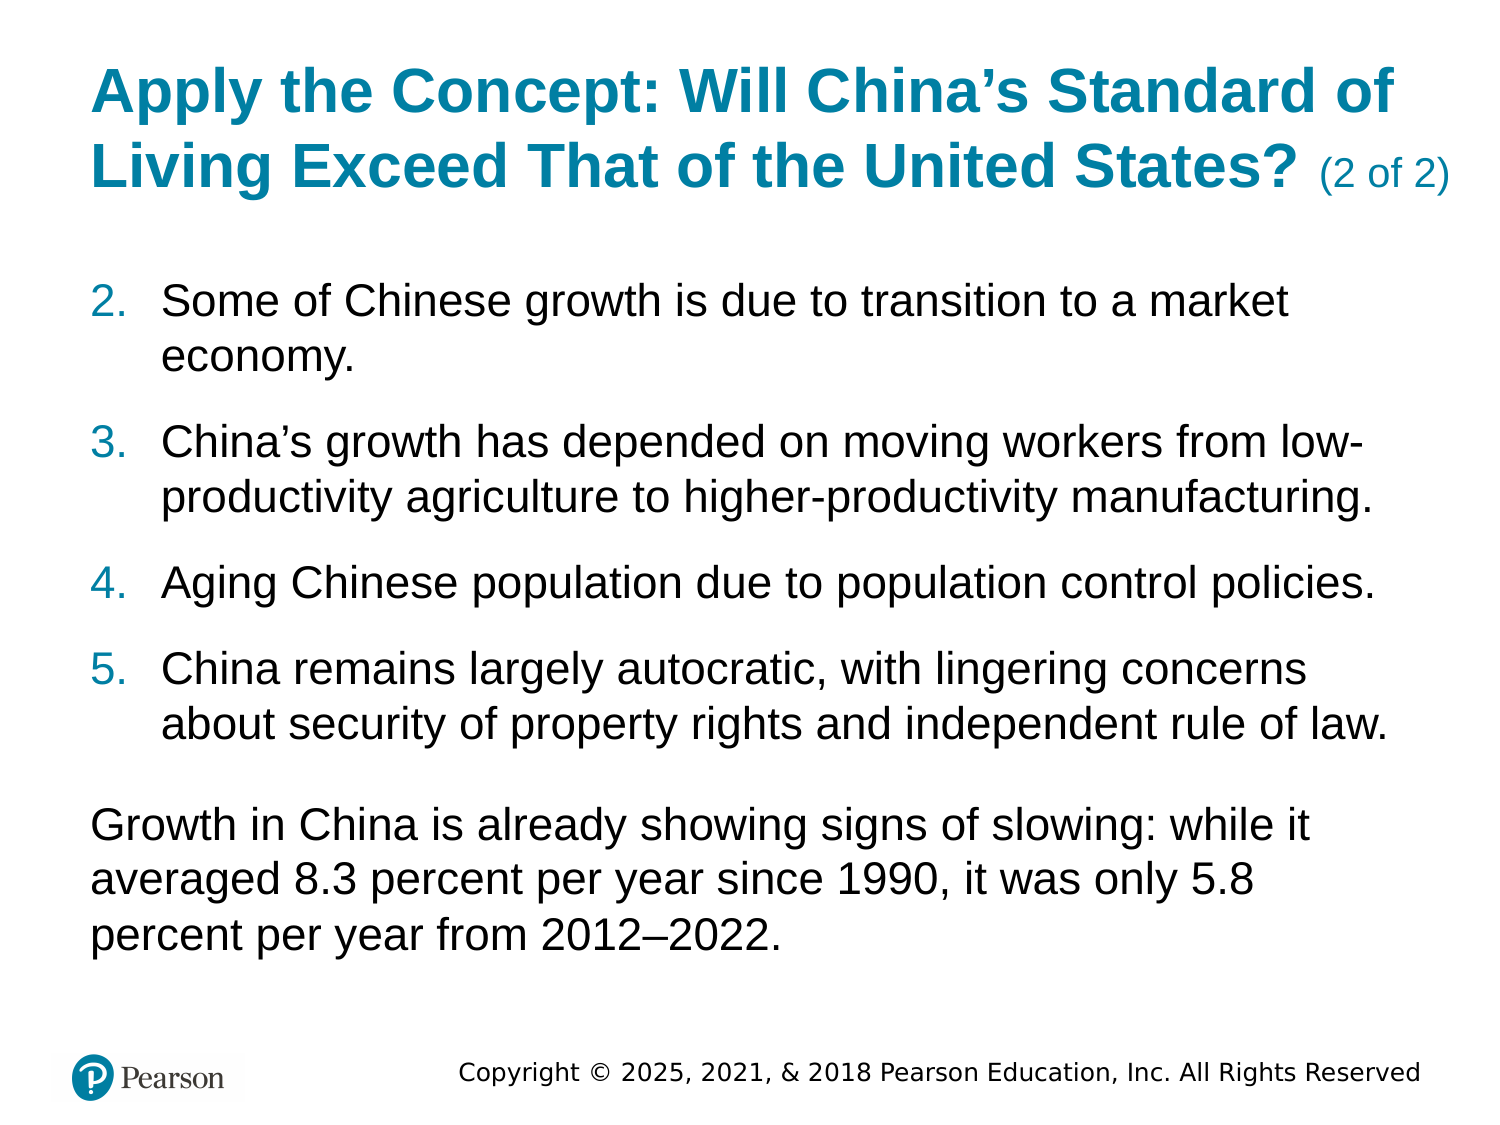

# Apply the Concept: Will China’s Standard of Living Exceed That of the United States? (2 of 2)
Some of Chinese growth is due to transition to a market economy.
China’s growth has depended on moving workers from low-productivity agriculture to higher-productivity manufacturing.
Aging Chinese population due to population control policies.
China remains largely autocratic, with lingering concerns about security of property rights and independent rule of law.
Growth in China is already showing signs of slowing: while it averaged 8.3 percent per year since 1990, it was only 5.8 percent per year from 2012–2022.